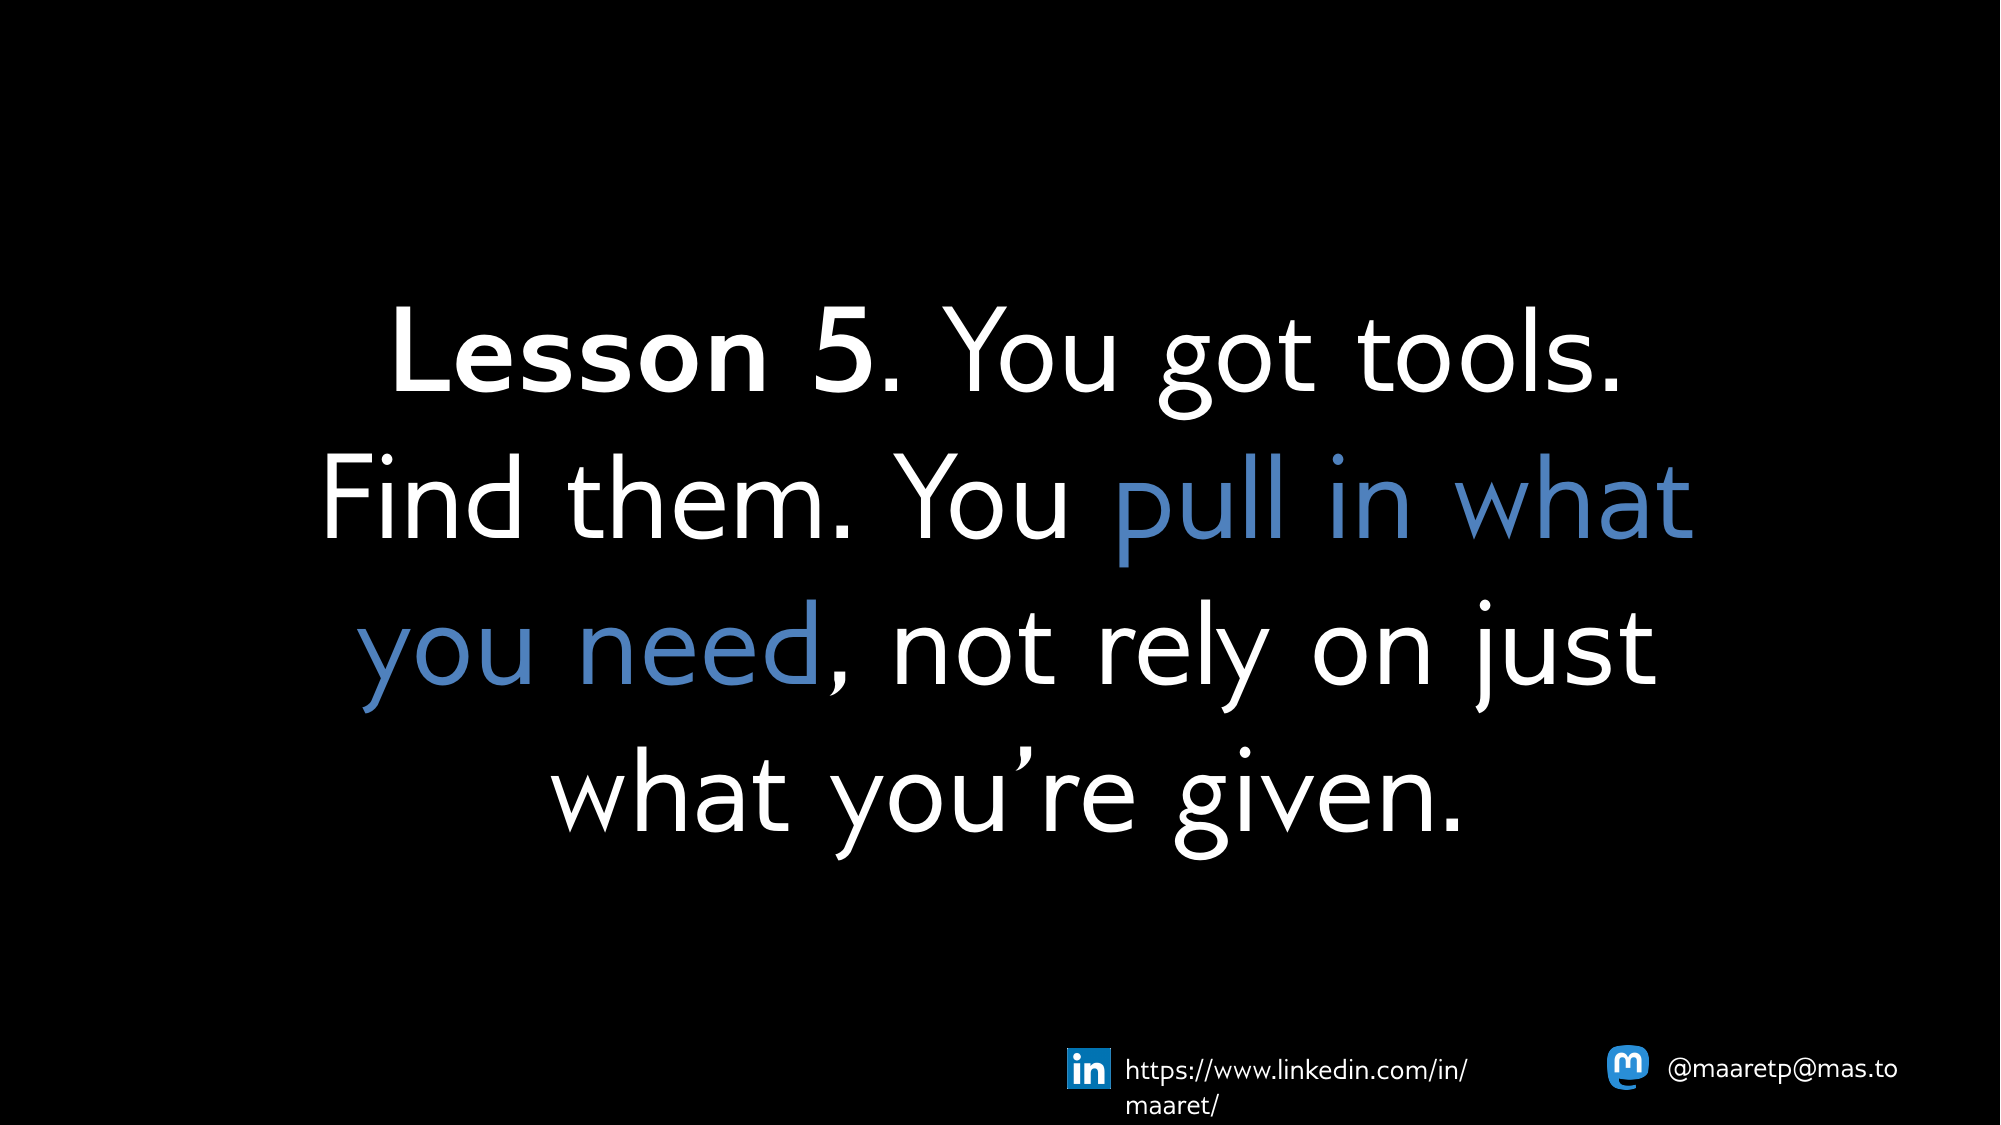

Lesson 5. You got tools. Find them. You pull in what you need, not rely on just what you’re given.